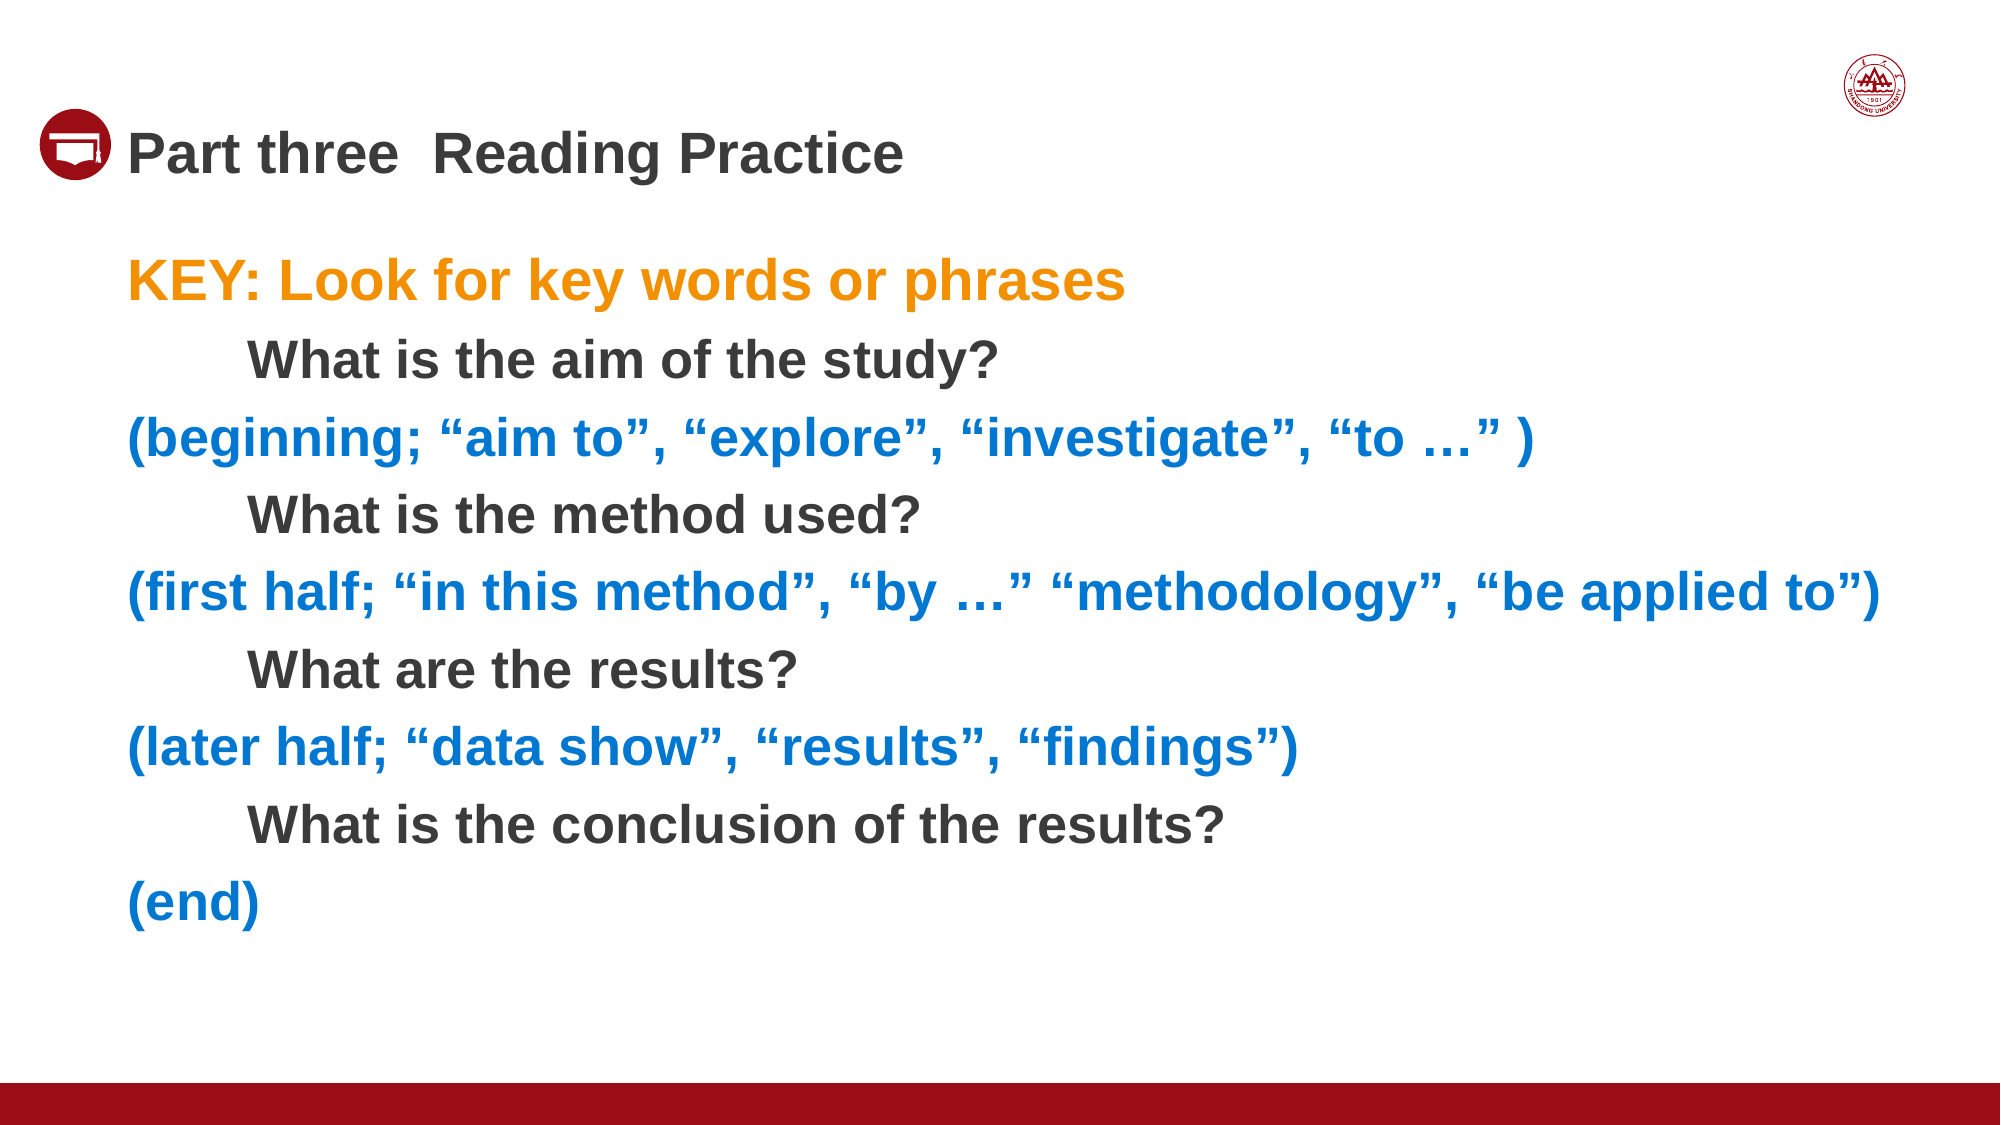

Part three  Reading Practice
KEY: Look for key words or phrases
        What is the aim of the study?
(beginning; “aim to”, “explore”, “investigate”, “to …” )
        What is the method used?
(first half; “in this method”, “by …” “methodology”, “be applied to”)
        What are the results?
(later half; “data show”, “results”, “findings”)
        What is the conclusion of the results?
(end)